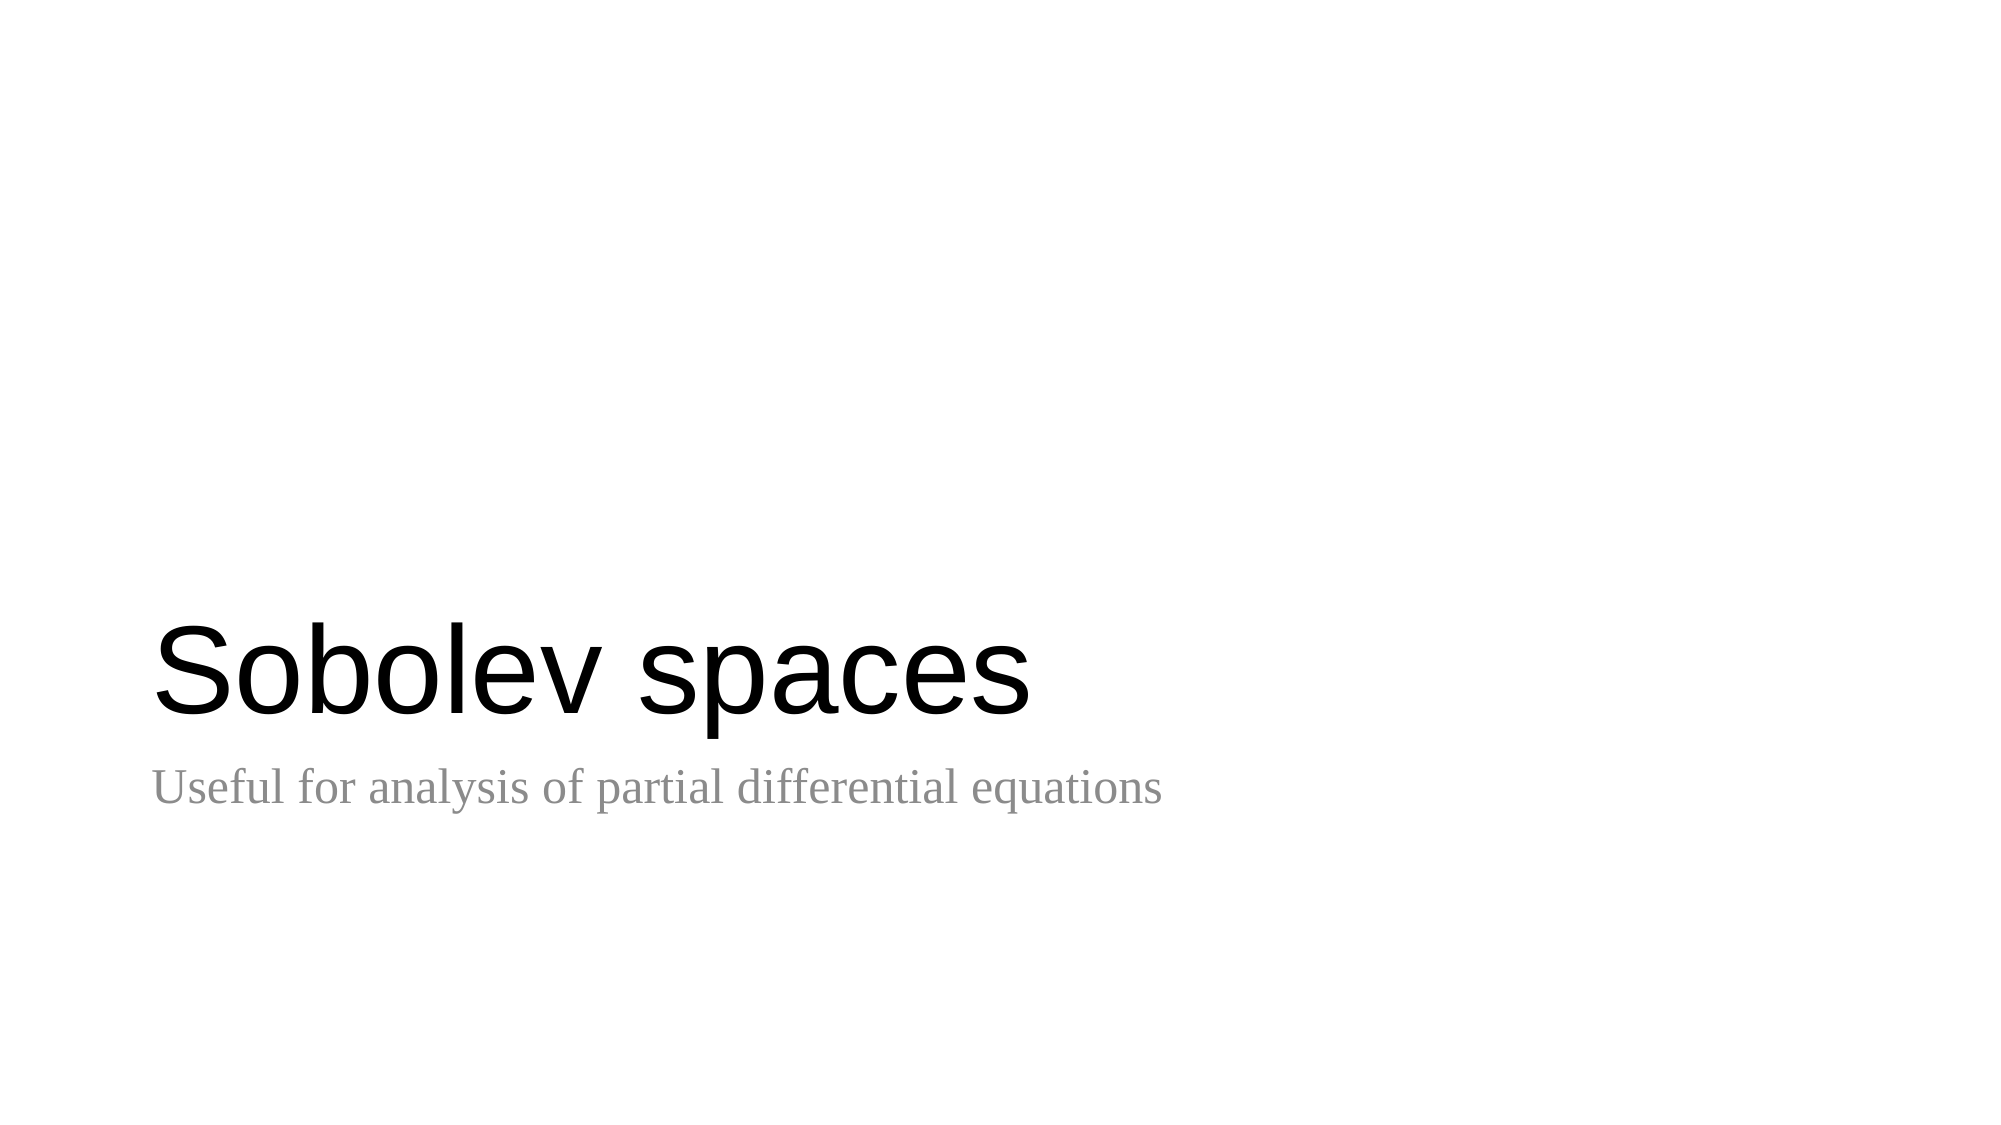

# Sobolev spaces
Useful for analysis of partial differential equations